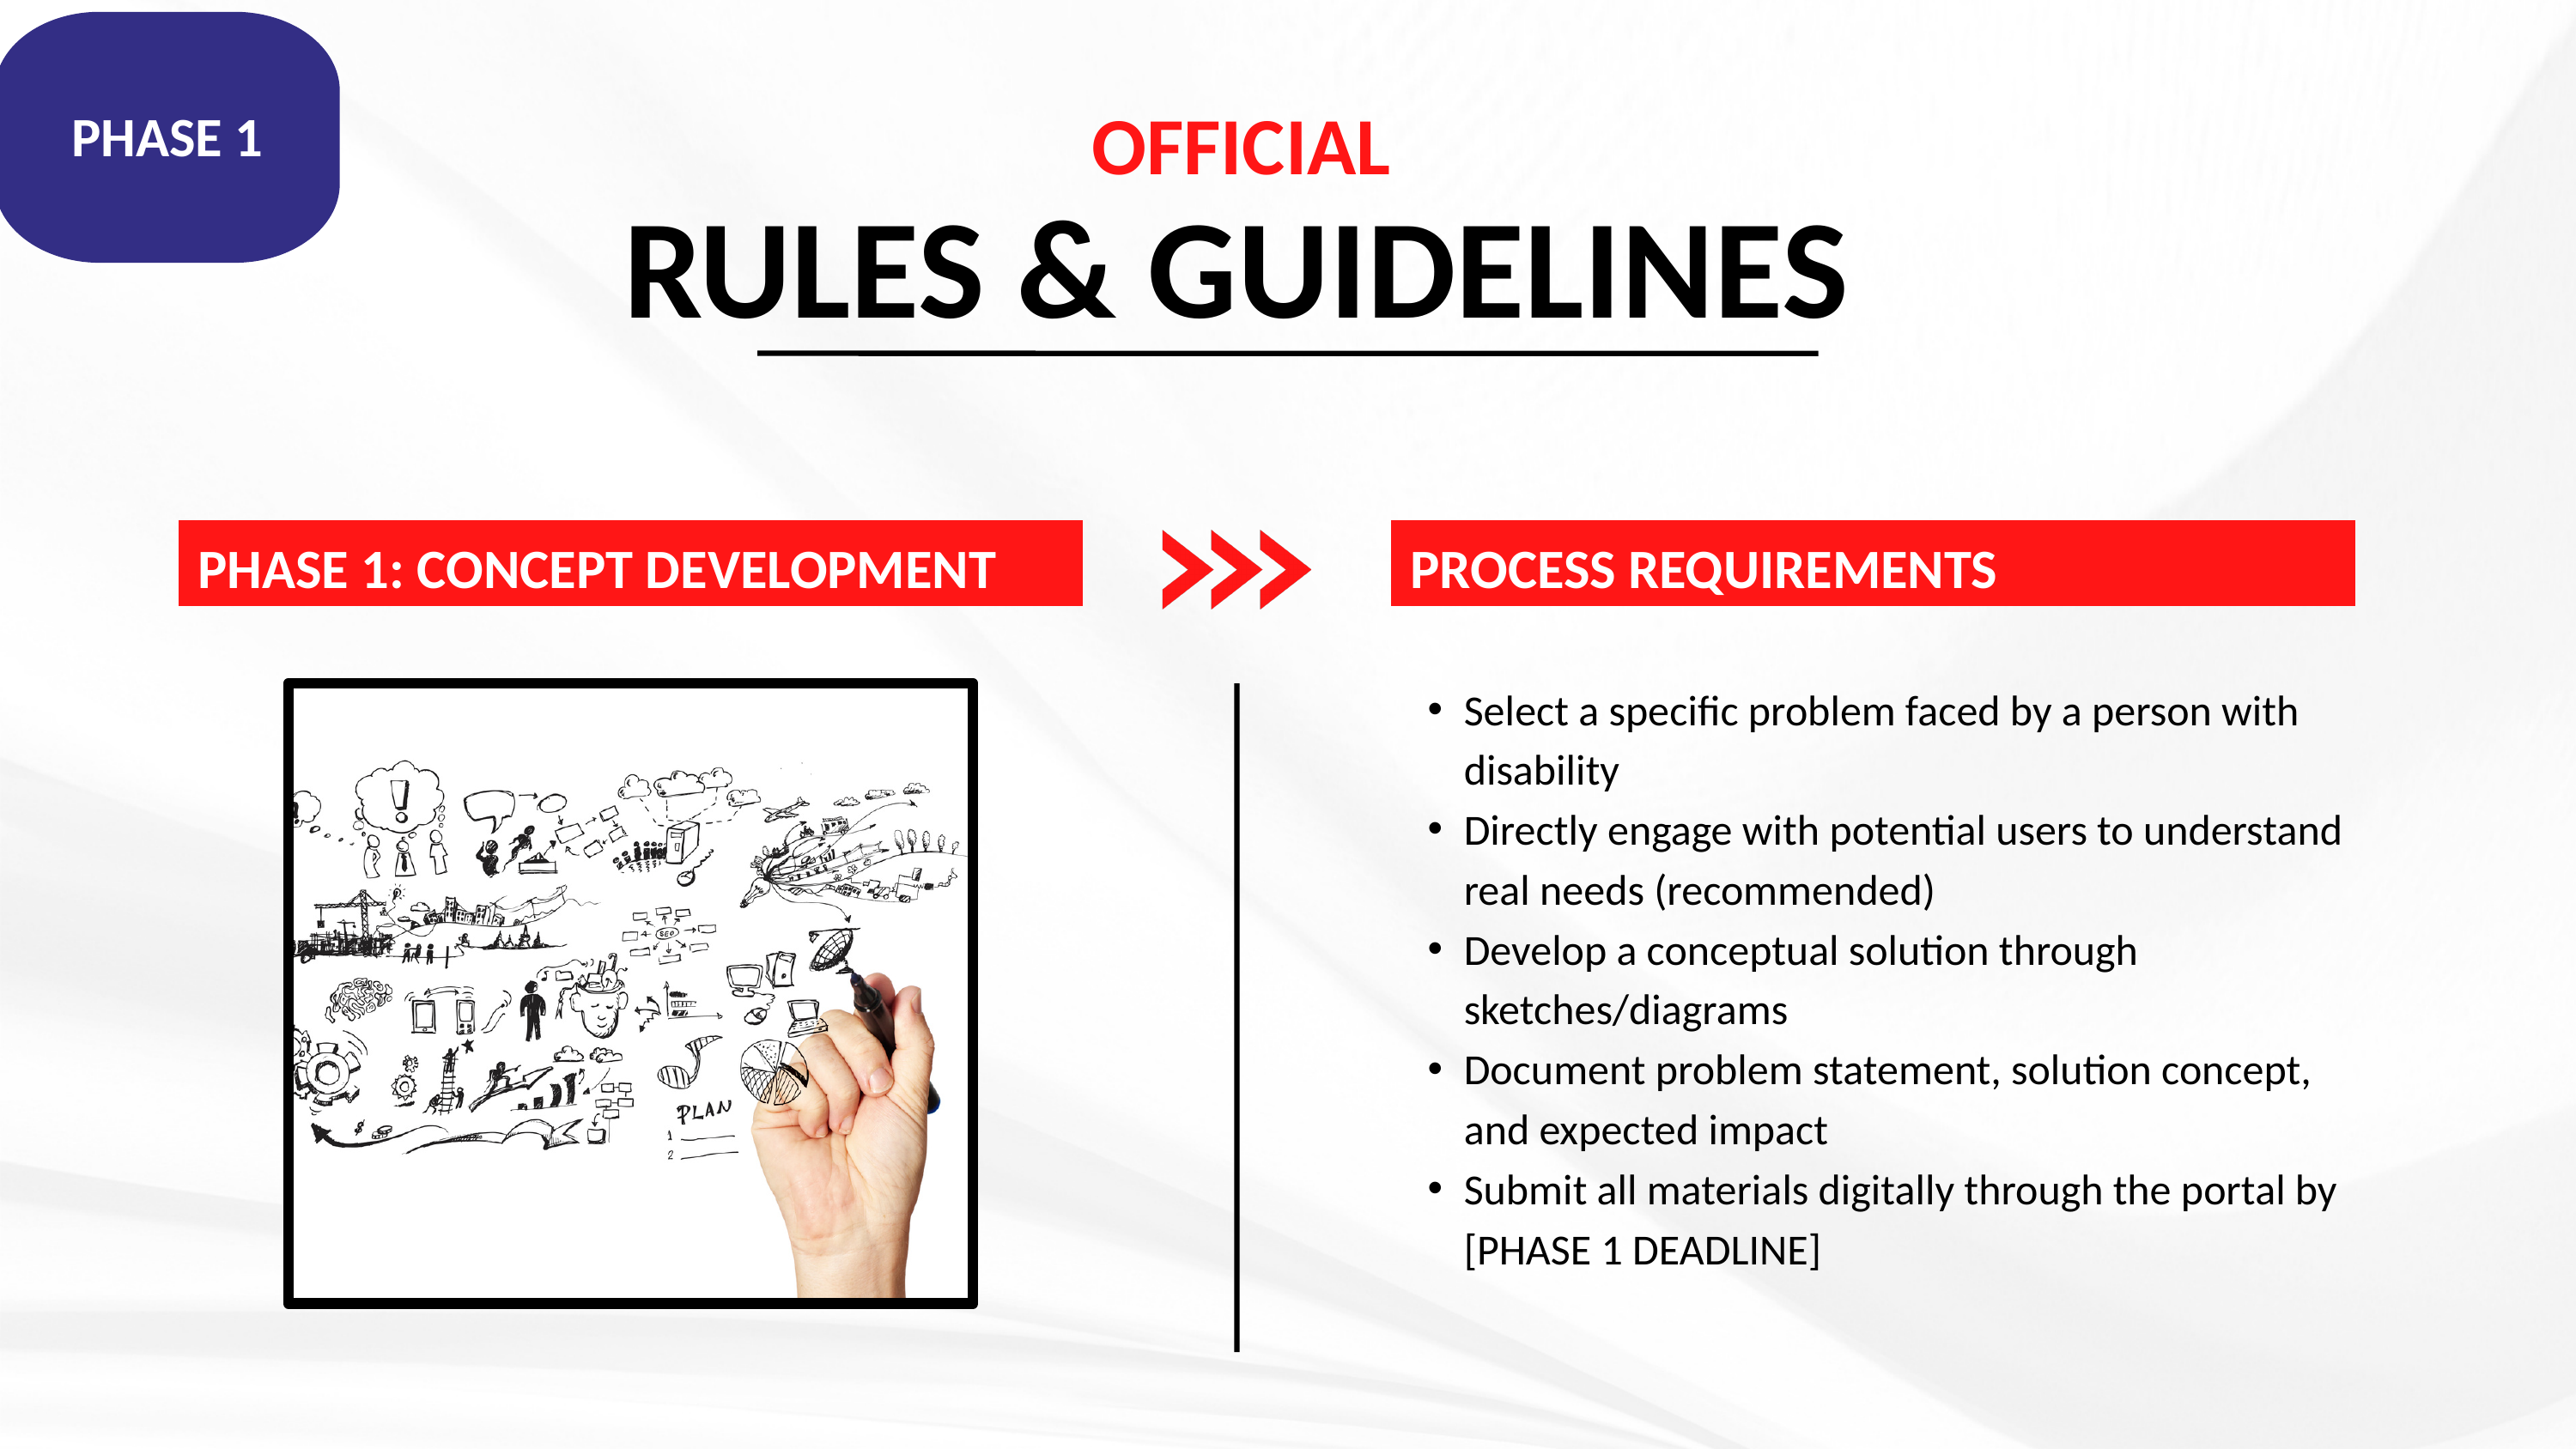

PHASE 1
OFFICIAL
RULES & GUIDELINES

PHASE 1: CONCEPT DEVELOPMENT
PROCESS REQUIREMENTS

Select a specific problem faced by a person with disability
Directly engage with potential users to understand real needs (recommended)
Develop a conceptual solution through sketches/diagrams
Document problem statement, solution concept, and expected impact
Submit all materials digitally through the portal by [PHASE 1 DEADLINE]